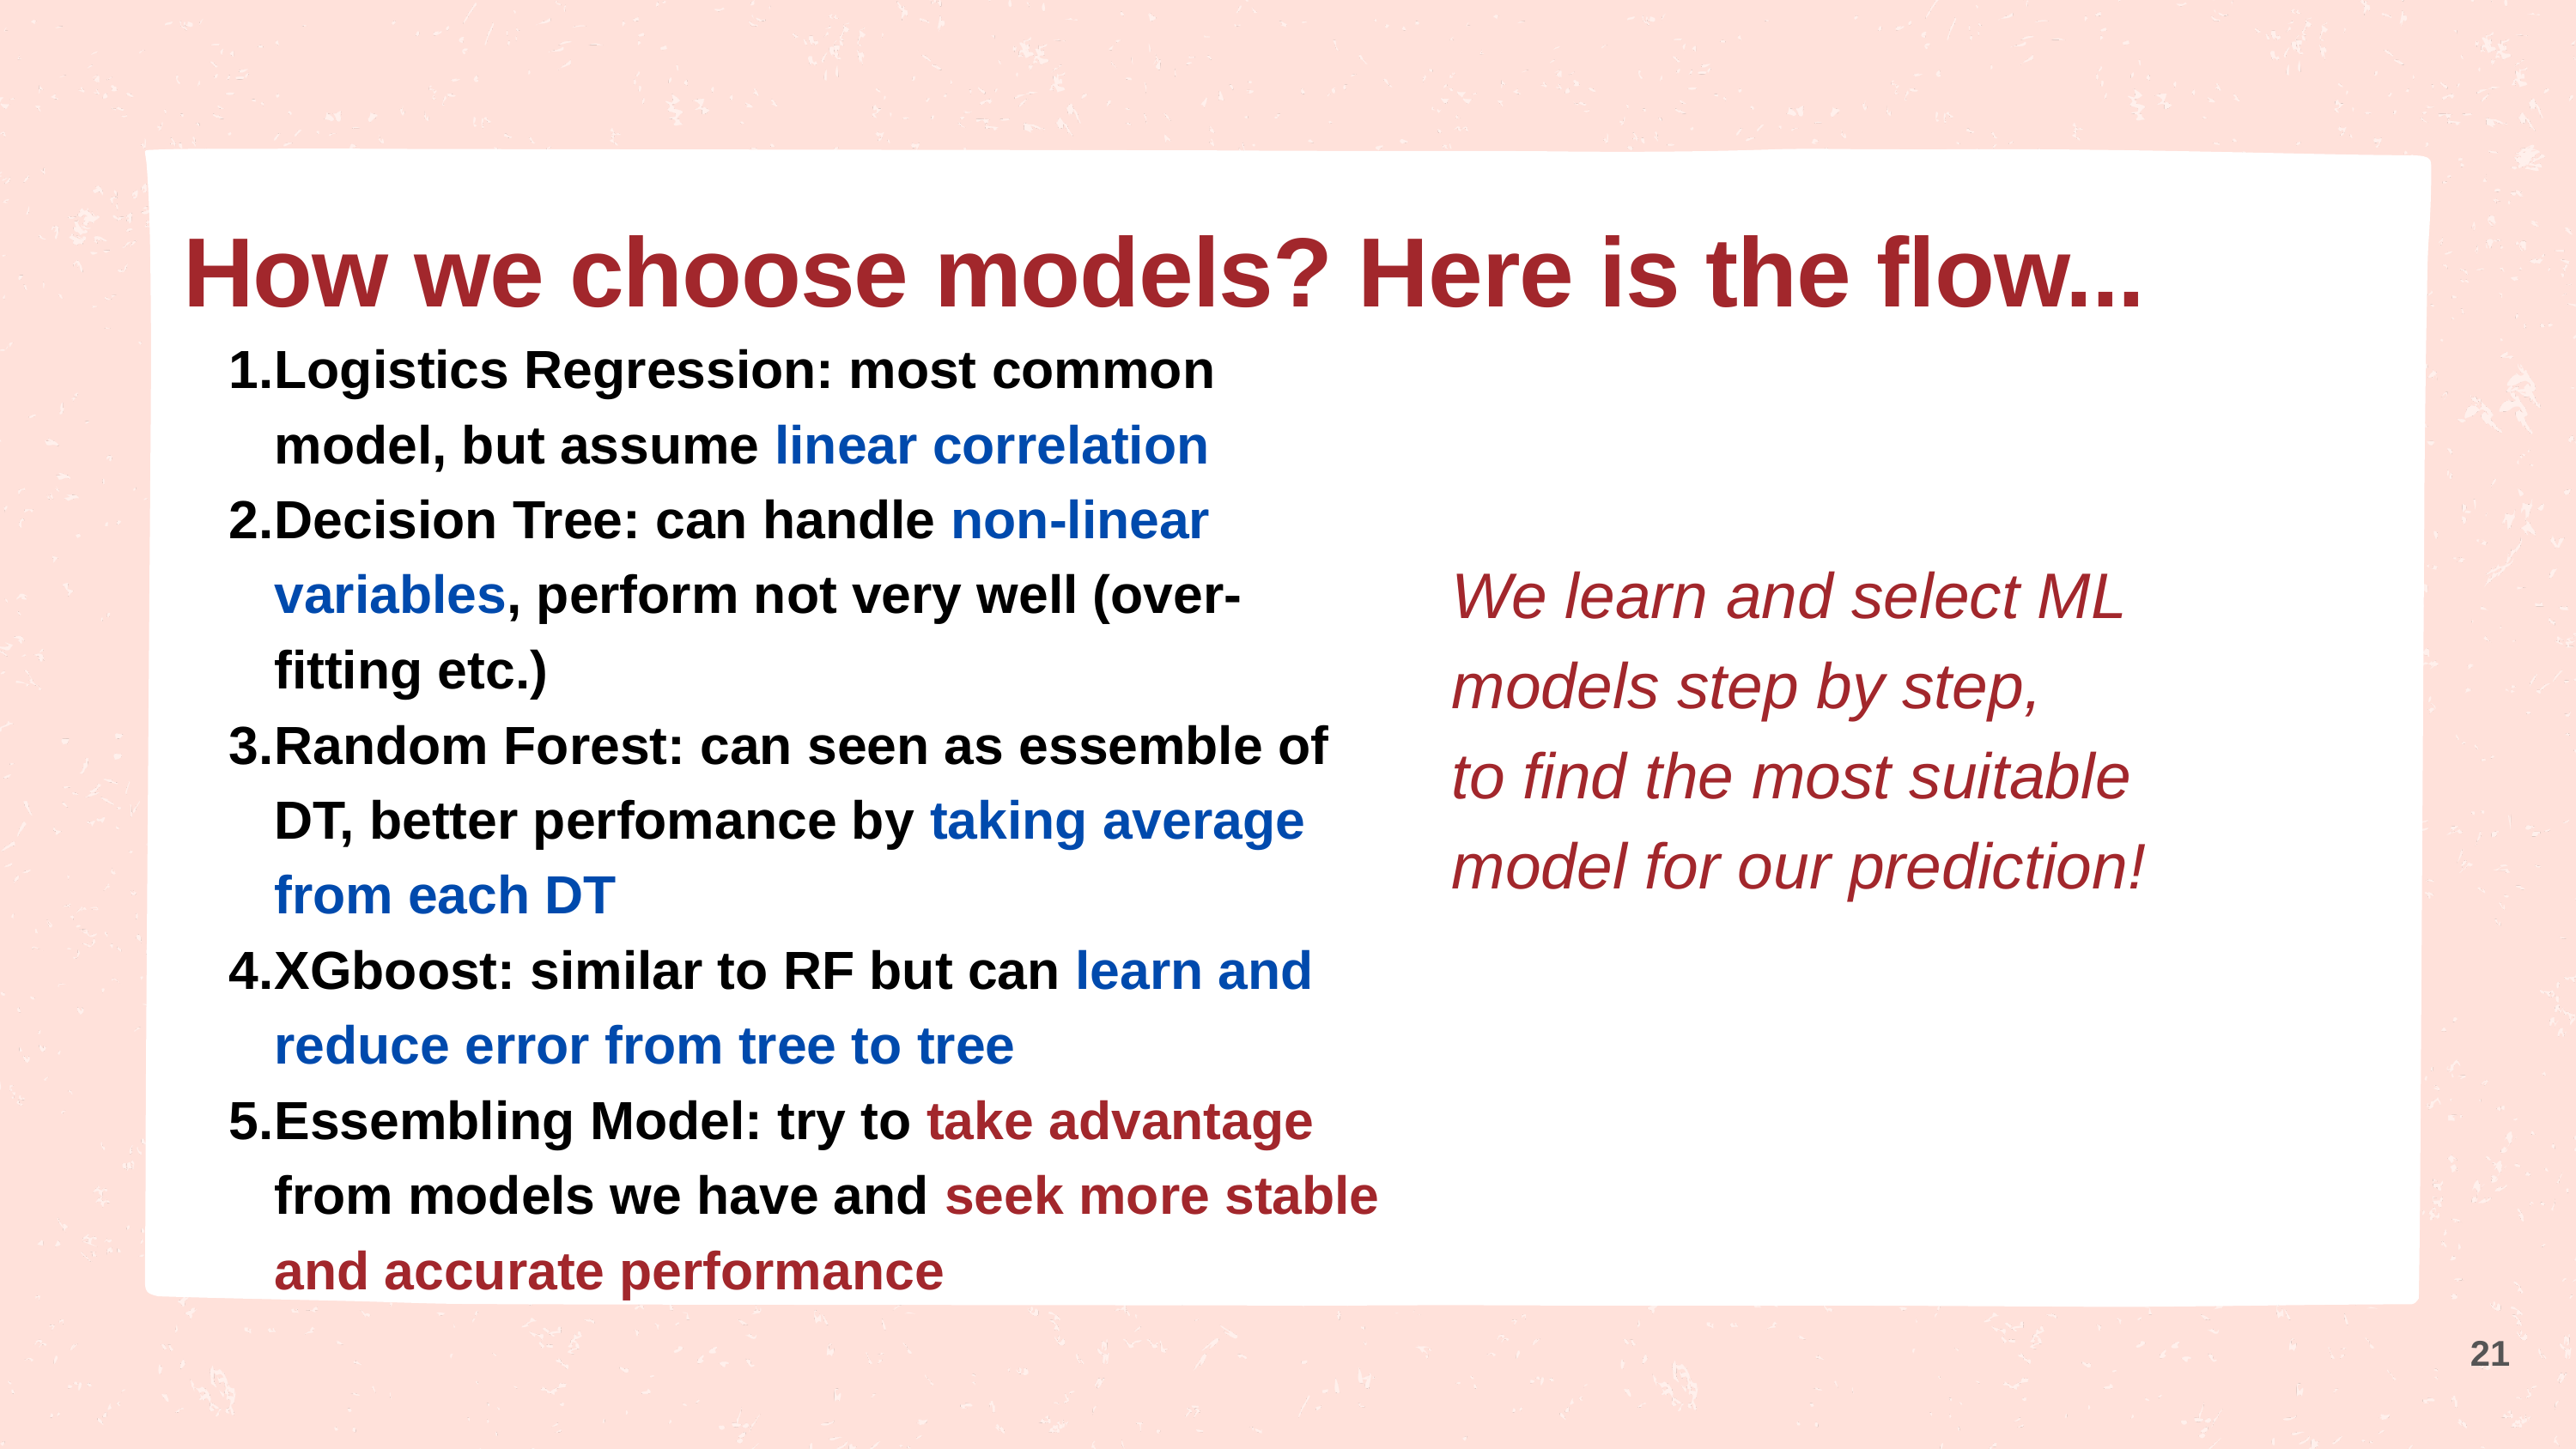

How we choose models? Here is the flow...
Logistics Regression: most common model, but assume linear correlation
Decision Tree: can handle non-linear variables, perform not very well (over-fitting etc.)
Random Forest: can seen as essemble of DT, better perfomance by taking average from each DT
XGboost: similar to RF but can learn and reduce error from tree to tree
Essembling Model: try to take advantage from models we have and seek more stable and accurate performance
We learn and select ML models step by step,
to find the most suitable model for our prediction!

21